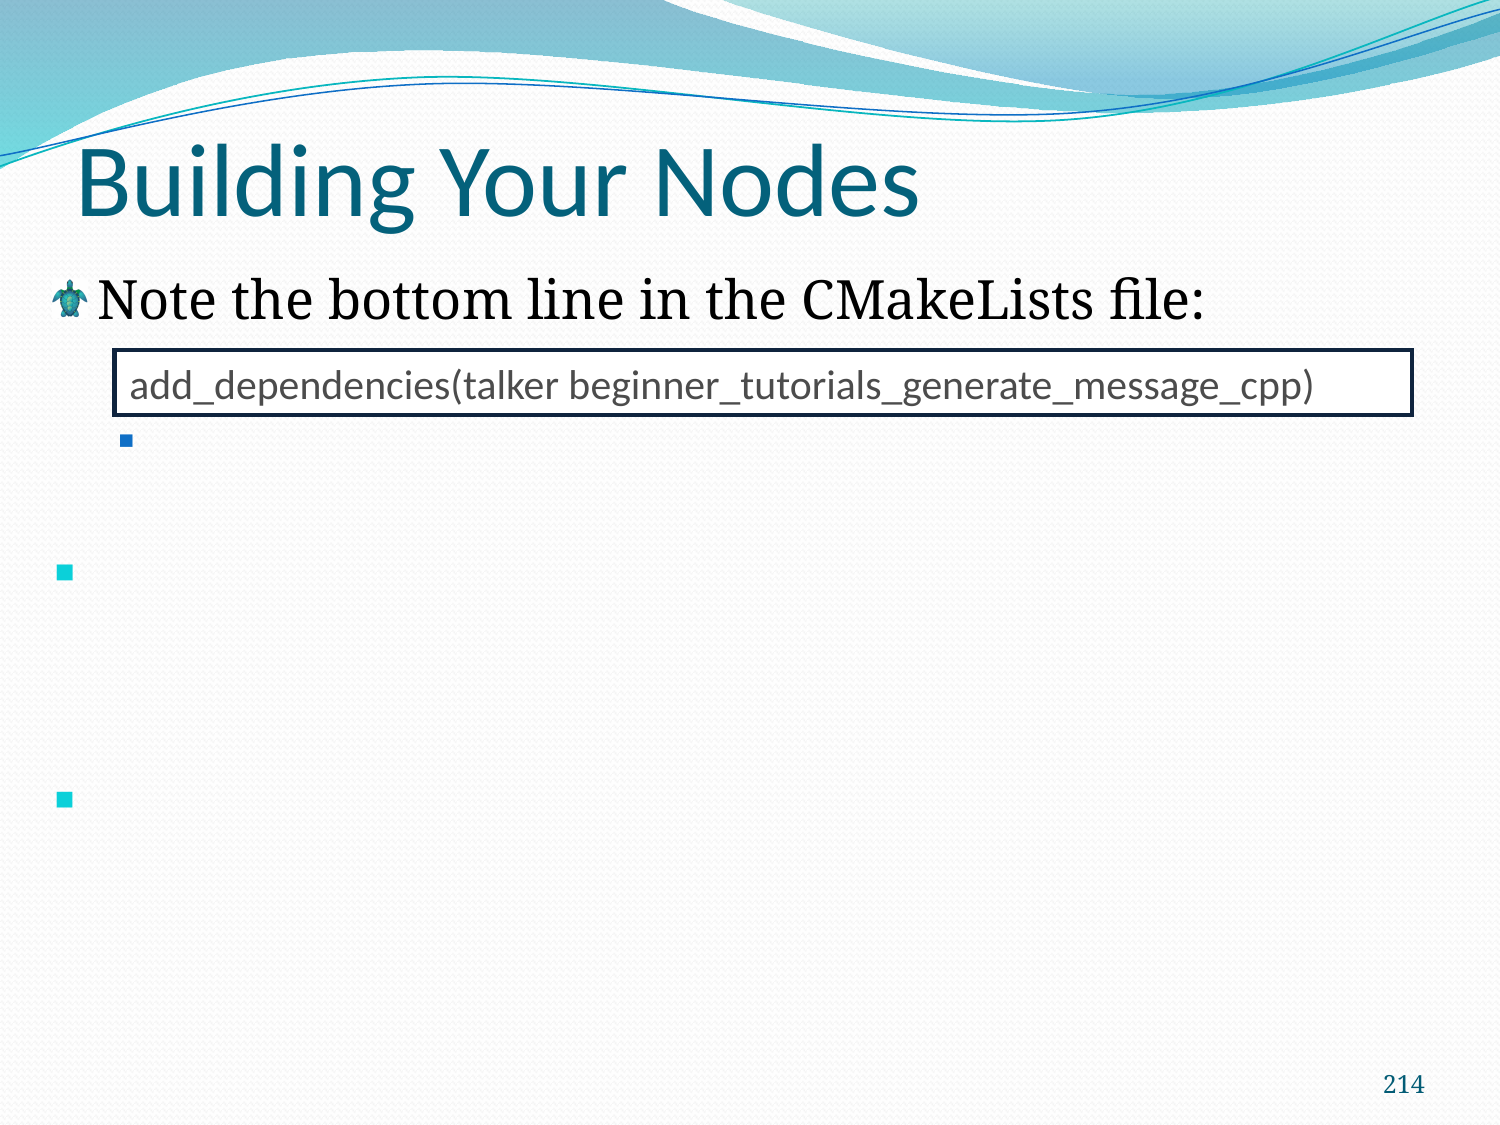

Building Your Nodes
Note the bottom line in the CMakeLists file:

add_dependencies(talker beginner_tutorials_generate_message_cpp)
214